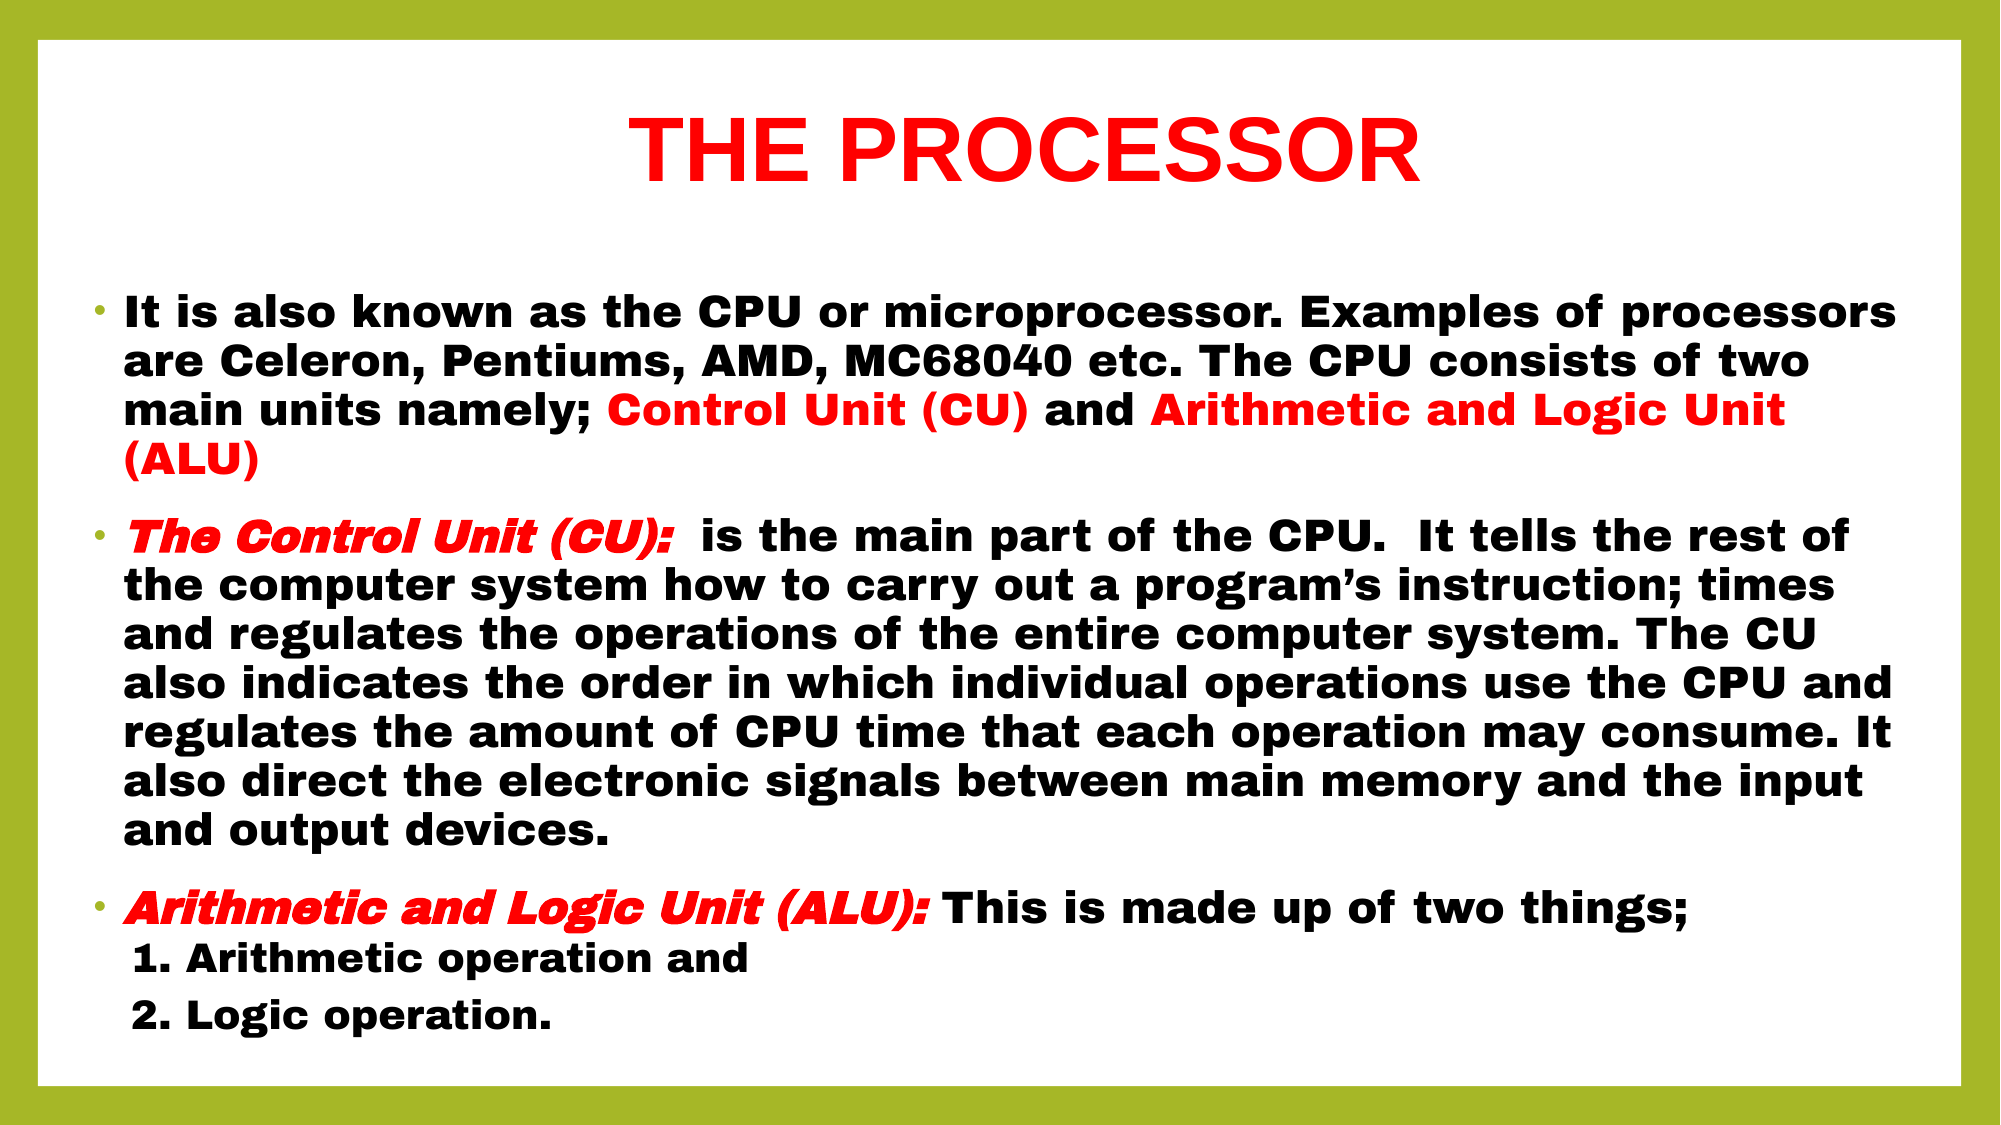

# THE PROCESSOR
It is also known as the CPU or microprocessor. Examples of processors are Celeron, Pentiums, AMD, MC68040 etc. The CPU consists of two main units namely; Control Unit (CU) and Arithmetic and Logic Unit (ALU)
The Control Unit (CU):  is the main part of the CPU.  It tells the rest of the computer system how to carry out a program’s instruction; times and regulates the operations of the entire computer system. The CU also indicates the order in which individual operations use the CPU and regulates the amount of CPU time that each operation may consume. It also direct the electronic signals between main memory and the input and output devices.
Arithmetic and Logic Unit (ALU): This is made up of two things;
1. Arithmetic operation and
2. Logic operation.